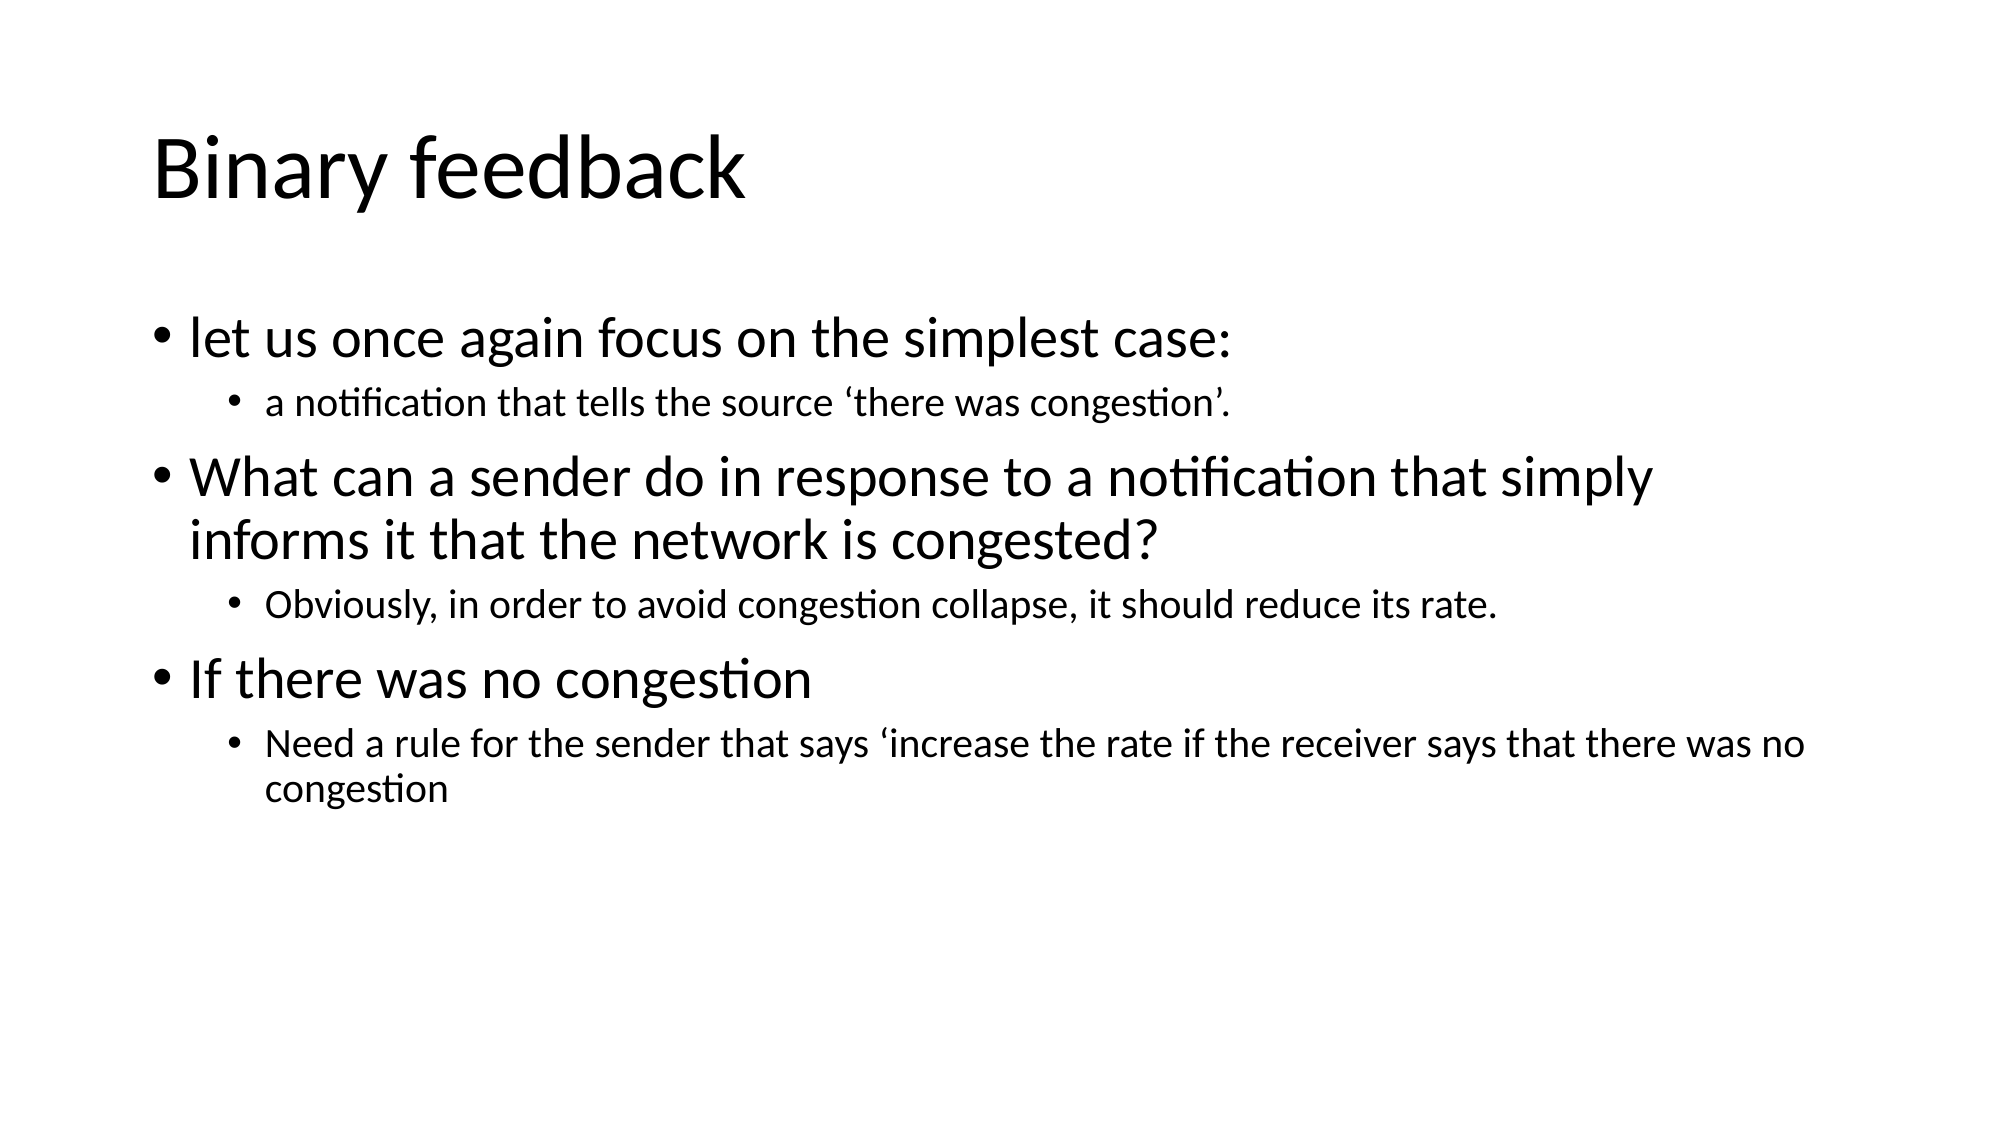

# Binary feedback
let us once again focus on the simplest case:
a notification that tells the source ‘there was congestion’.
What can a sender do in response to a notification that simply informs it that the network is congested?
Obviously, in order to avoid congestion collapse, it should reduce its rate.
If there was no congestion
Need a rule for the sender that says ‘increase the rate if the receiver says that there was no congestion

69